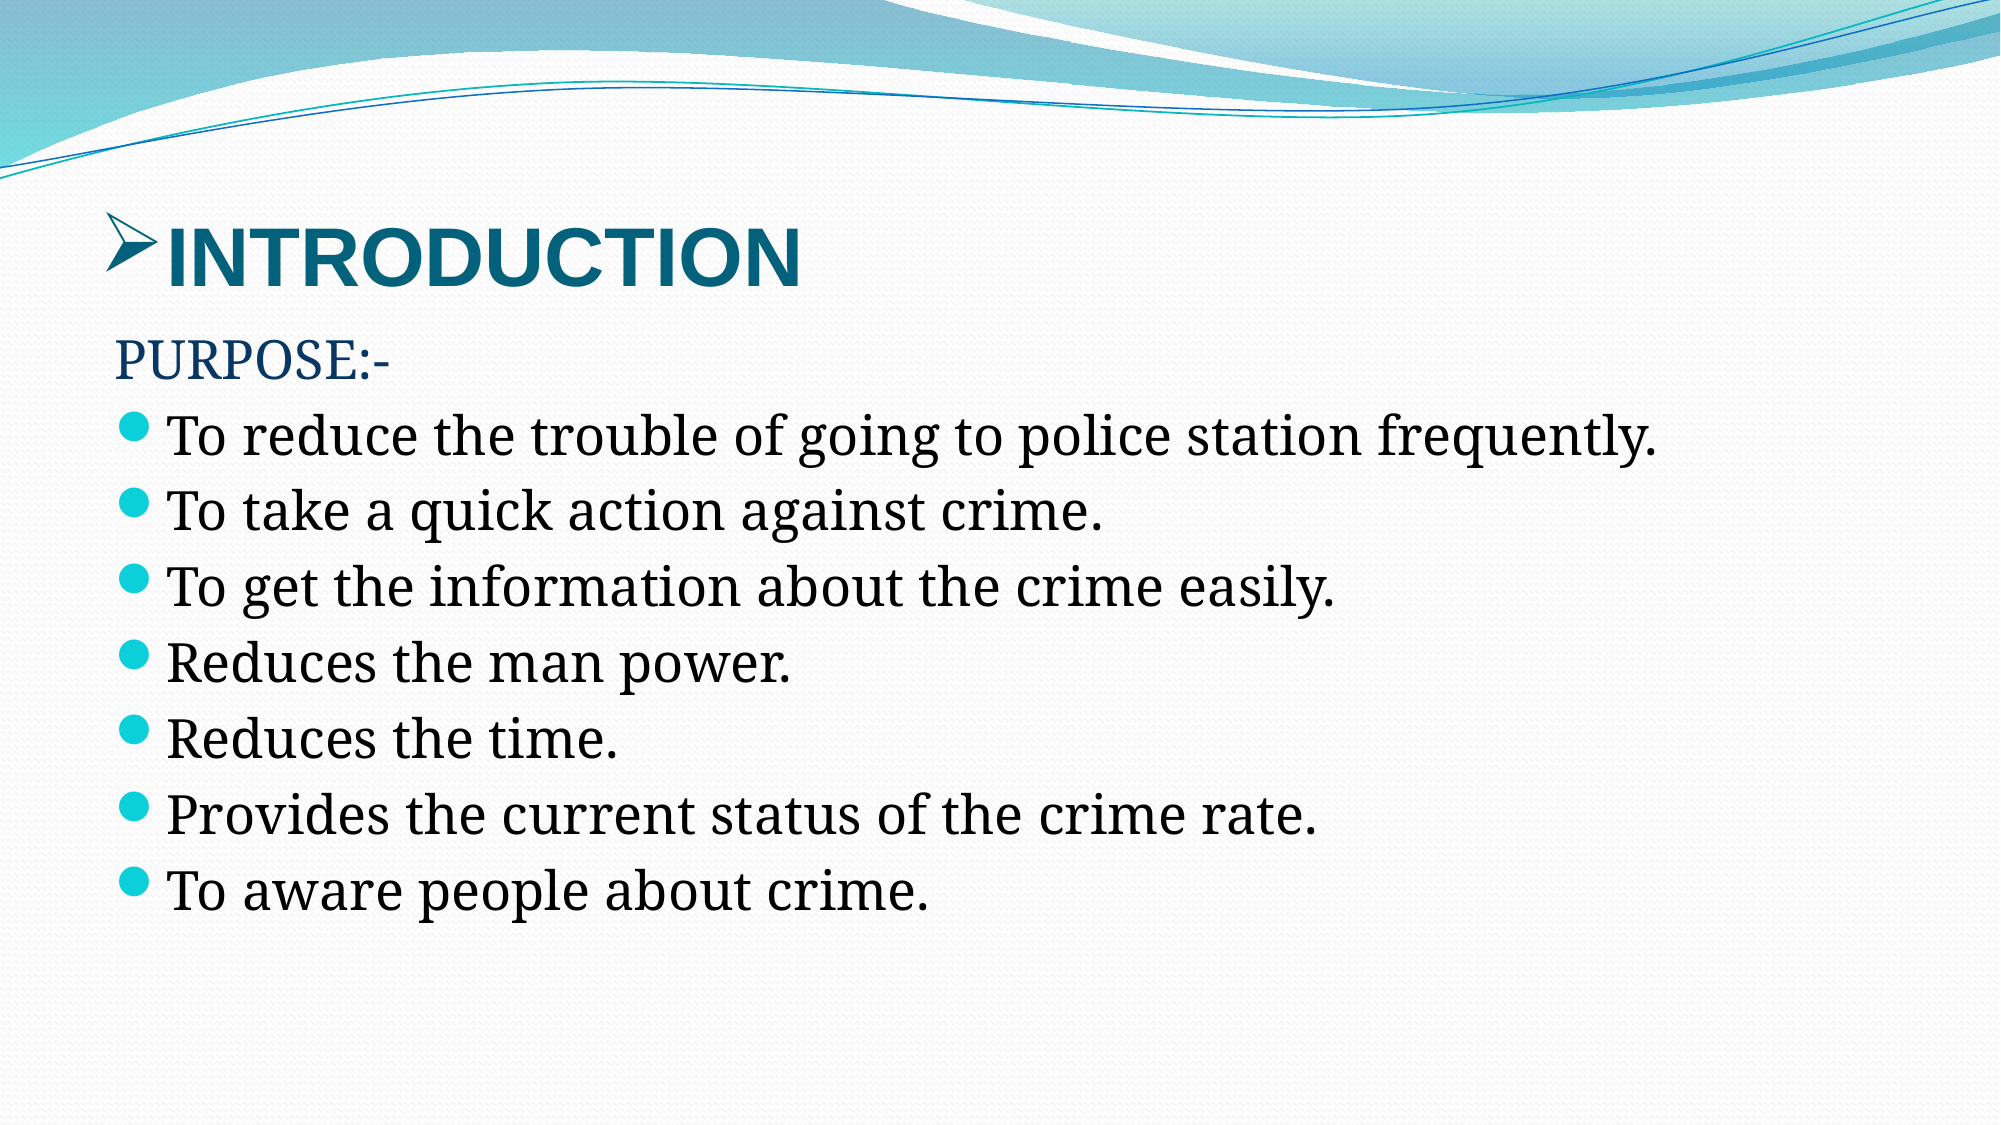

# INTRODUCTION
PURPOSE:-
To reduce the trouble of going to police station frequently.
To take a quick action against crime.
To get the information about the crime easily.
Reduces the man power.
Reduces the time.
Provides the current status of the crime rate.
To aware people about crime.